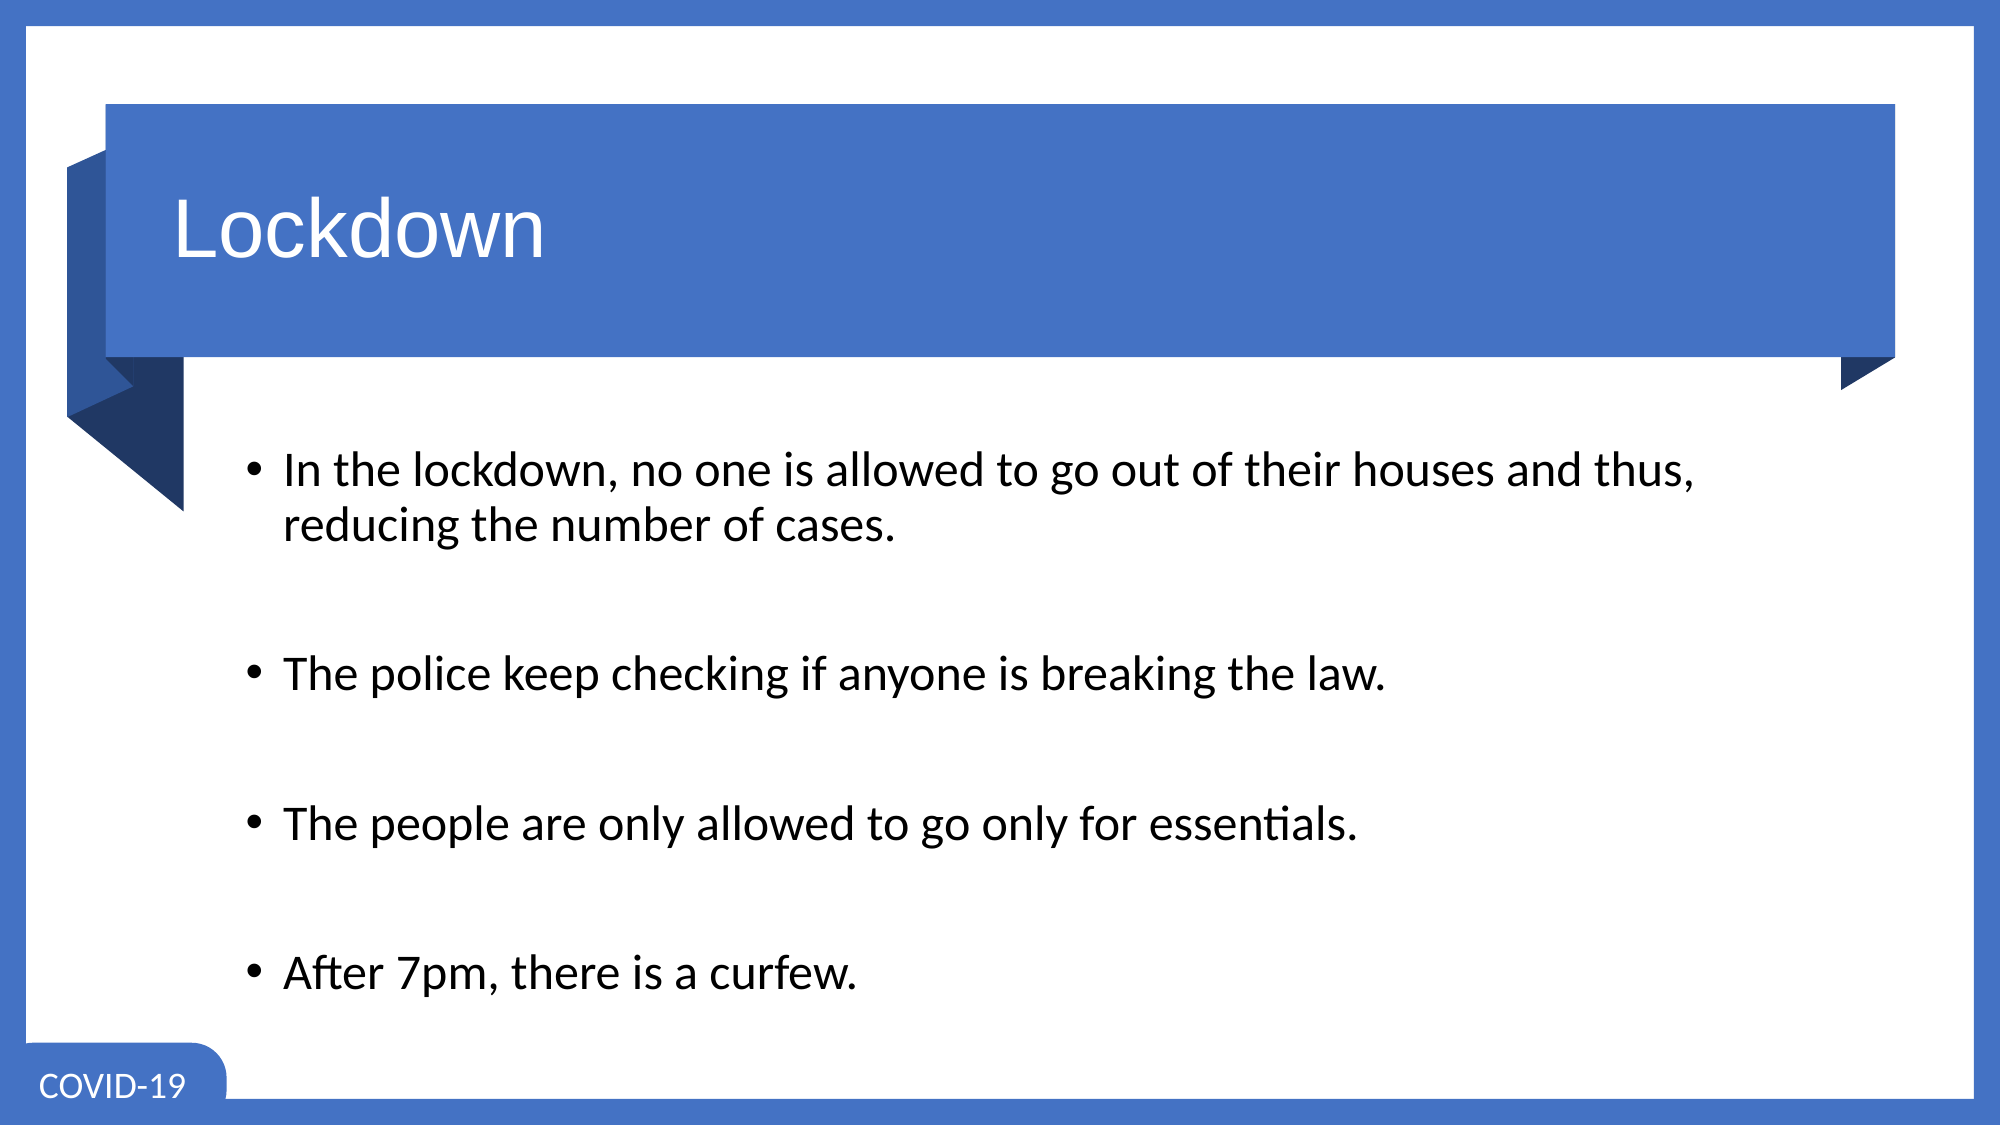

# Lockdown

In the lockdown, no one is allowed to go out of their houses and thus, reducing the number of cases.

The police keep checking if anyone is breaking the law.

The people are only allowed to go only for essentials.

After 7pm, there is a curfew.
COVID-19